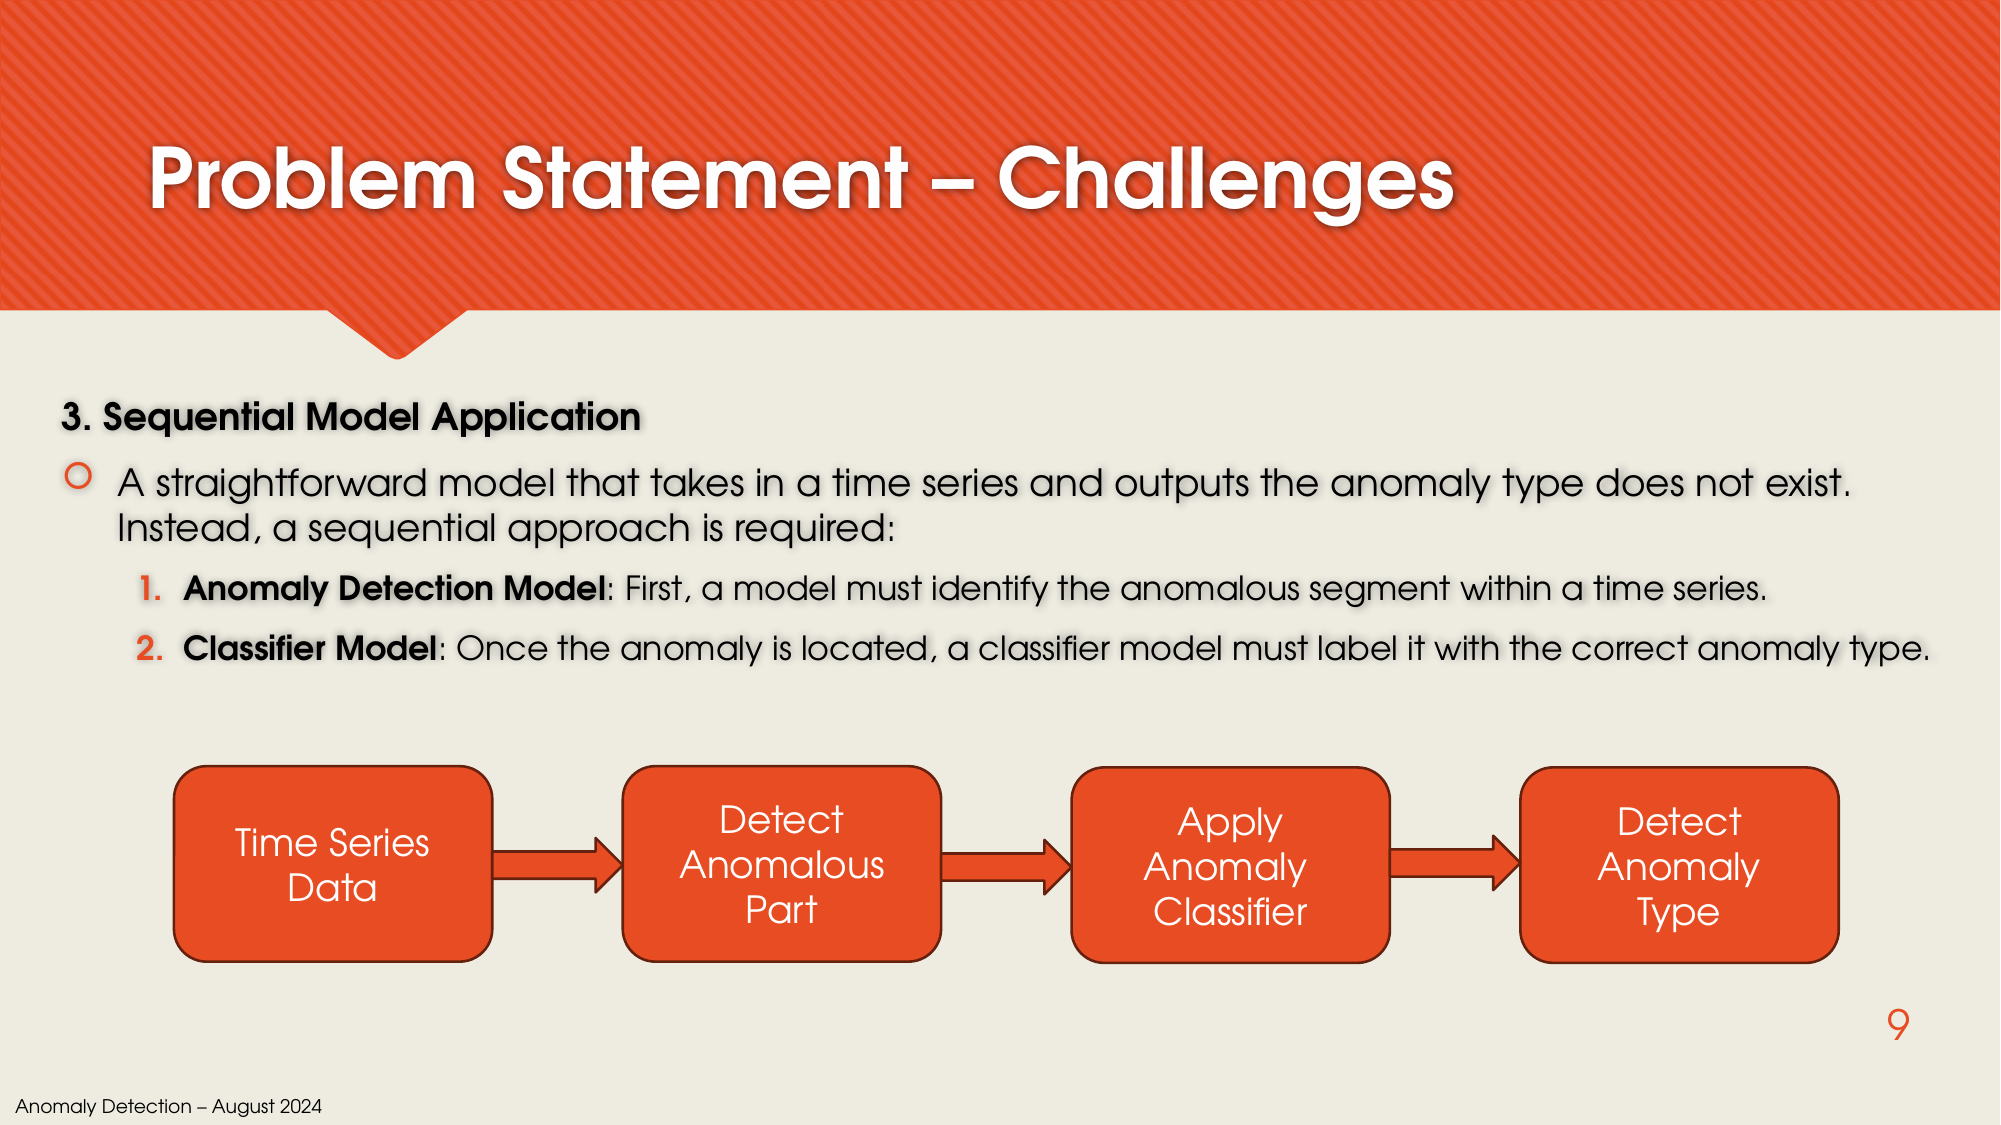

# Problem Statement – Challenges
3. Sequential Model Application
A straightforward model that takes in a time series and outputs the anomaly type does not exist. Instead, a sequential approach is required:
Anomaly Detection Model: First, a model must identify the anomalous segment within a time series.
Classifier Model: Once the anomaly is located, a classifier model must label it with the correct anomaly type.

Time Series Data
Detect Anomalous Part
Apply Anomaly  Classifier
Detect Anomaly
Type

9
Anomaly Detection – August 2024